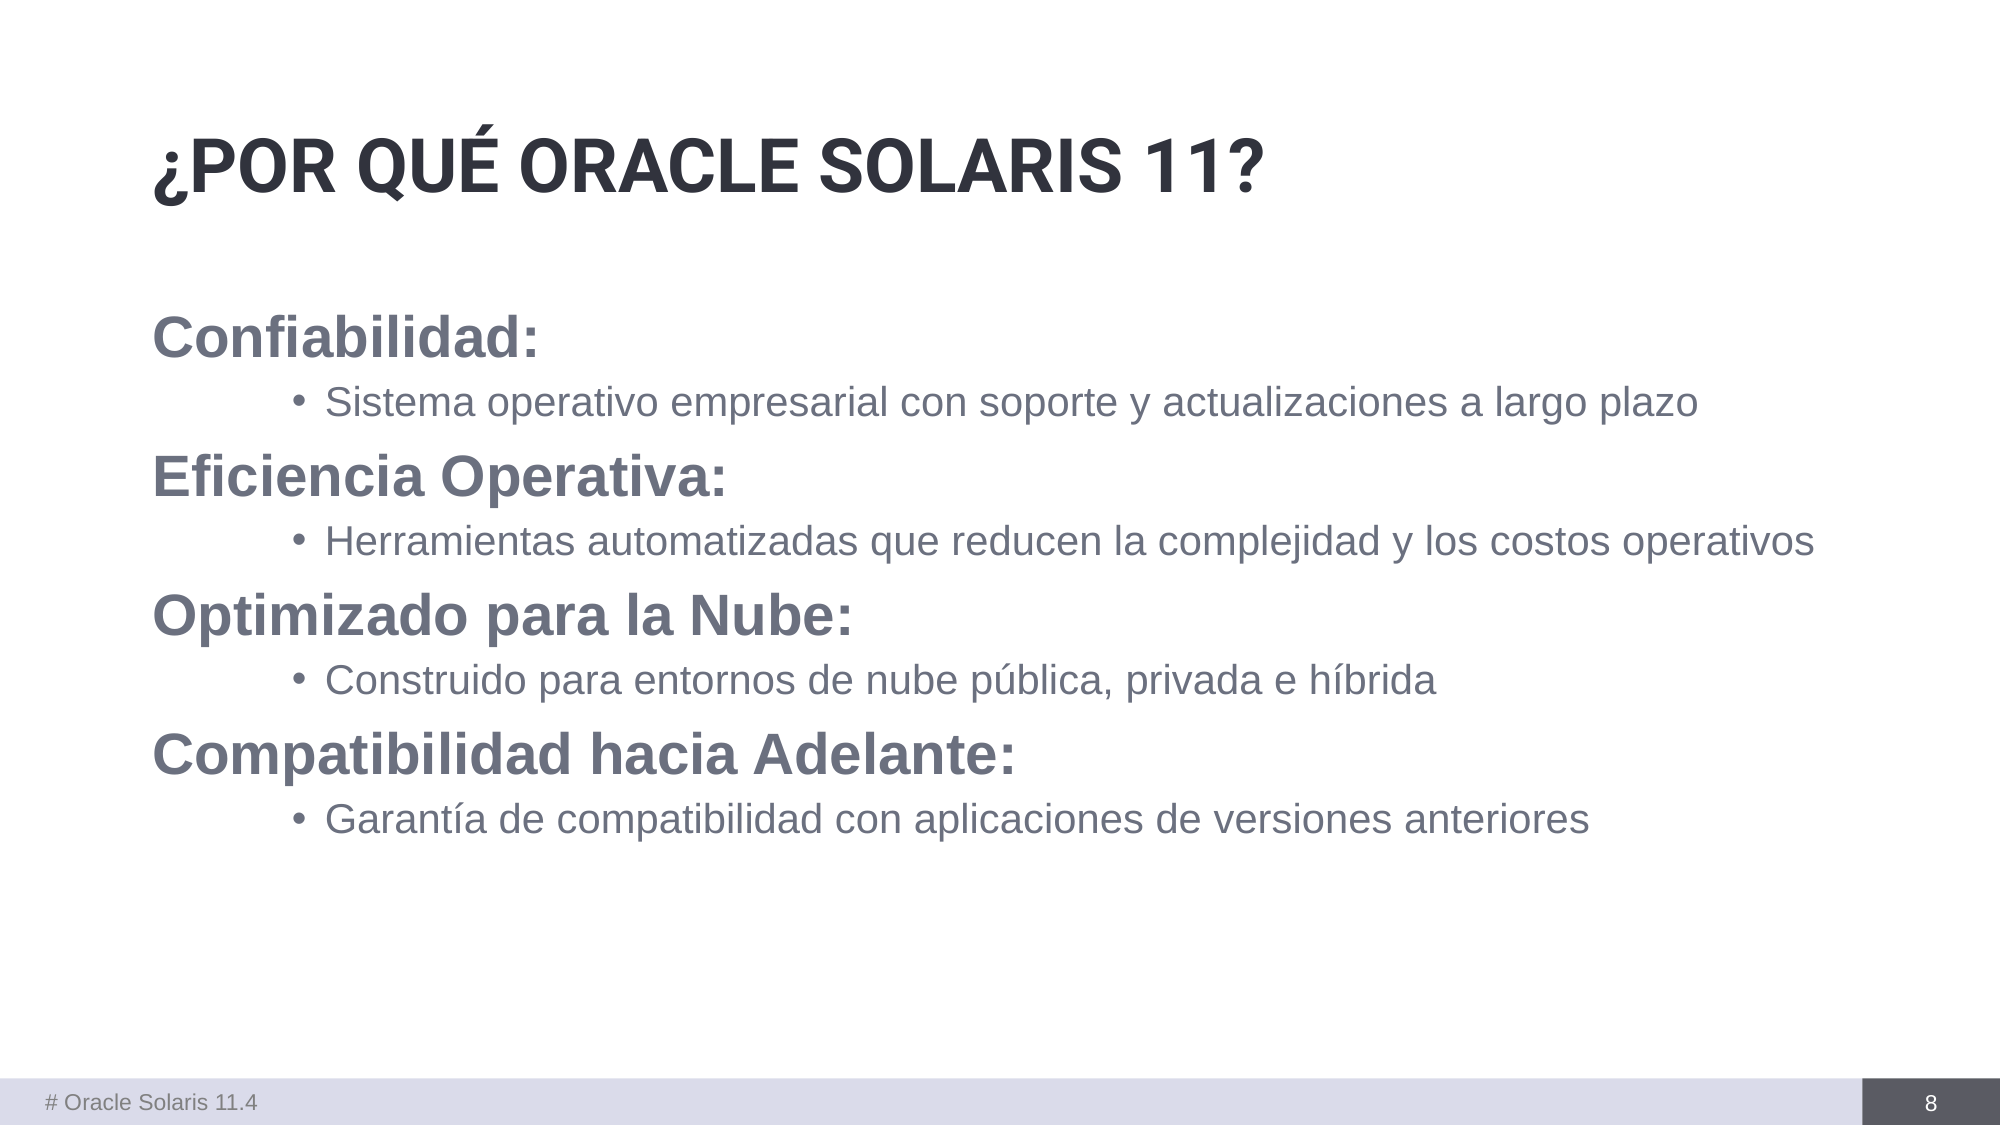

# ¿POR QUÉ ORACLE SOLARIS 11?
Confiabilidad:
Sistema operativo empresarial con soporte y actualizaciones a largo plazo
Eficiencia Operativa:
Herramientas automatizadas que reducen la complejidad y los costos operativos
Optimizado para la Nube:
Construido para entornos de nube pública, privada e híbrida
Compatibilidad hacia Adelante:
Garantía de compatibilidad con aplicaciones de versiones anteriores
# Oracle Solaris 11.4
8